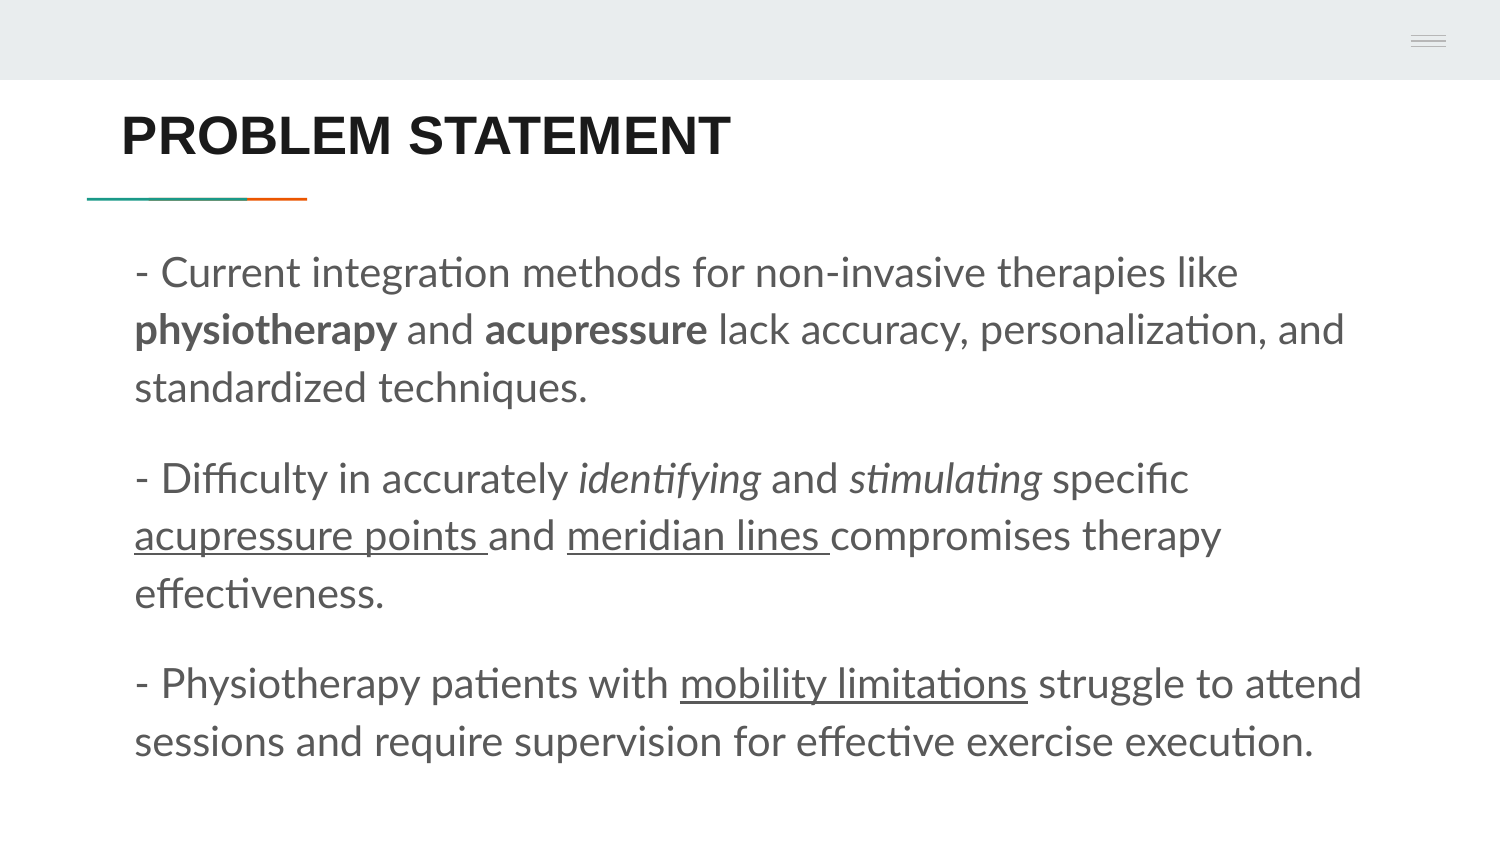

# PROBLEM STATEMENT
- Current integration methods for non-invasive therapies like physiotherapy and acupressure lack accuracy, personalization, and standardized techniques.
- Difficulty in accurately identifying and stimulating specific acupressure points and meridian lines compromises therapy effectiveness.
- Physiotherapy patients with mobility limitations struggle to attend sessions and require supervision for effective exercise execution.